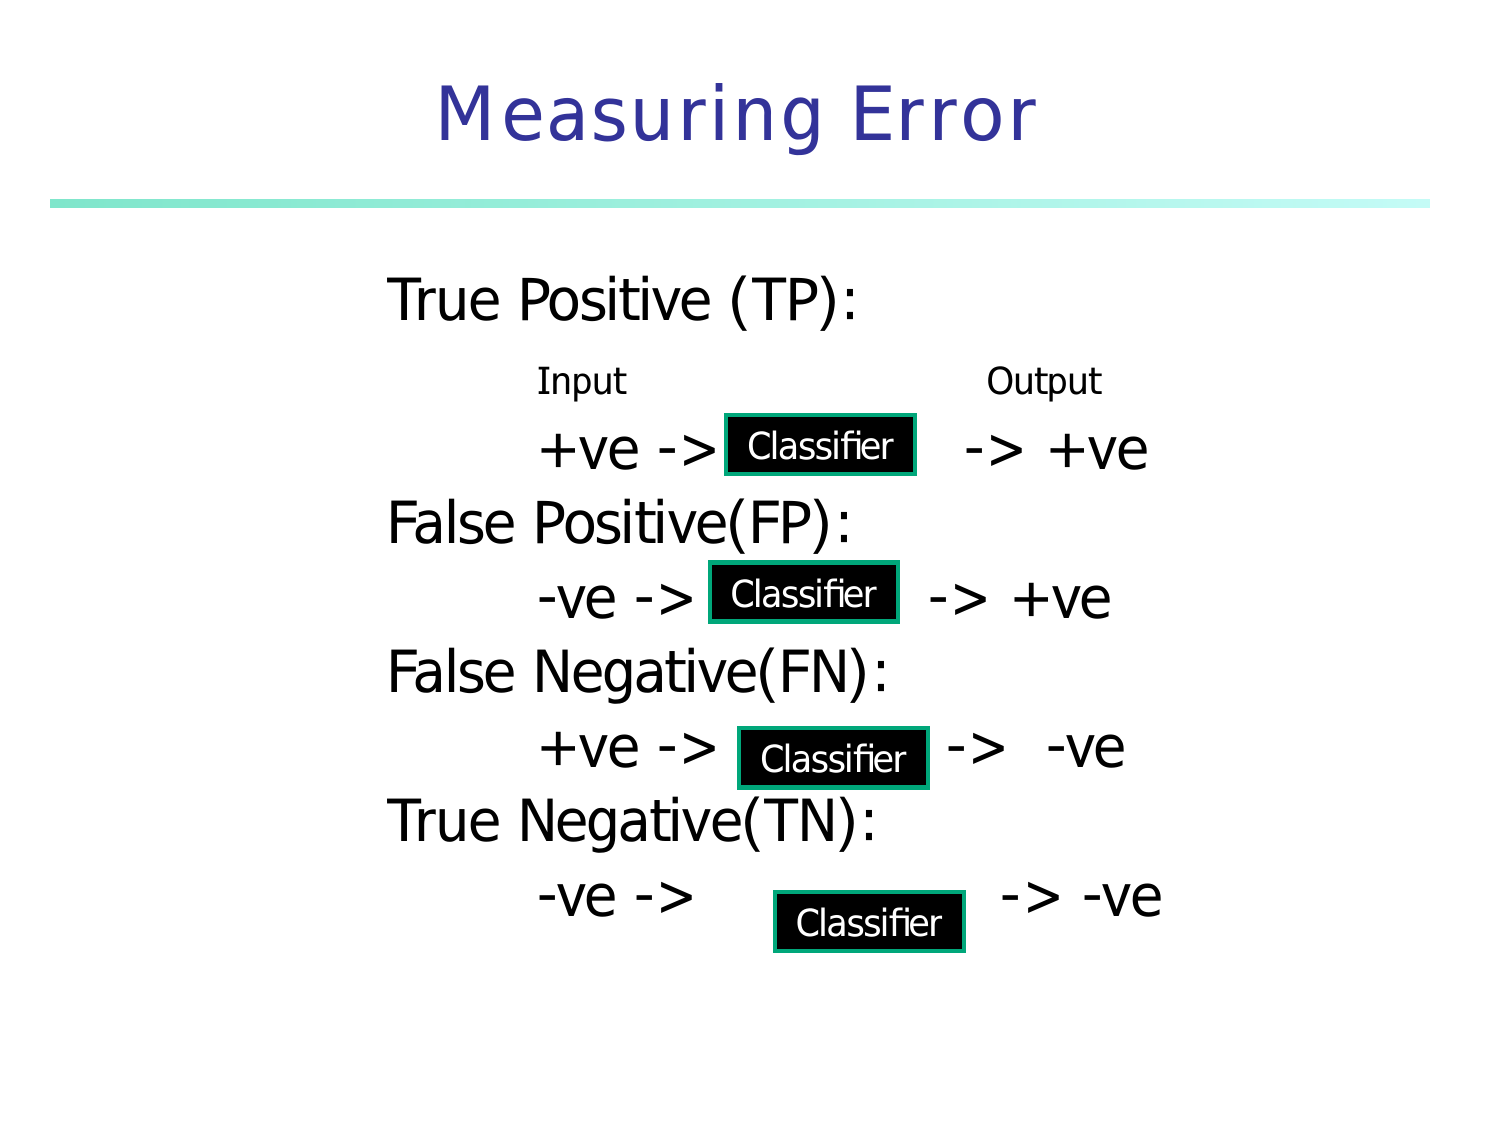

# Measuring Error
True Positive (TP):
	Input			Output
	+ve -> 	       -> +ve
False Positive(FP):
	-ve -> 	     -> +ve
False Negative(FN):
	+ve ->	      ->  -ve
True Negative(TN):
	-ve ->	         -> -ve
Classifier
Classifier
Classifier
Classifier